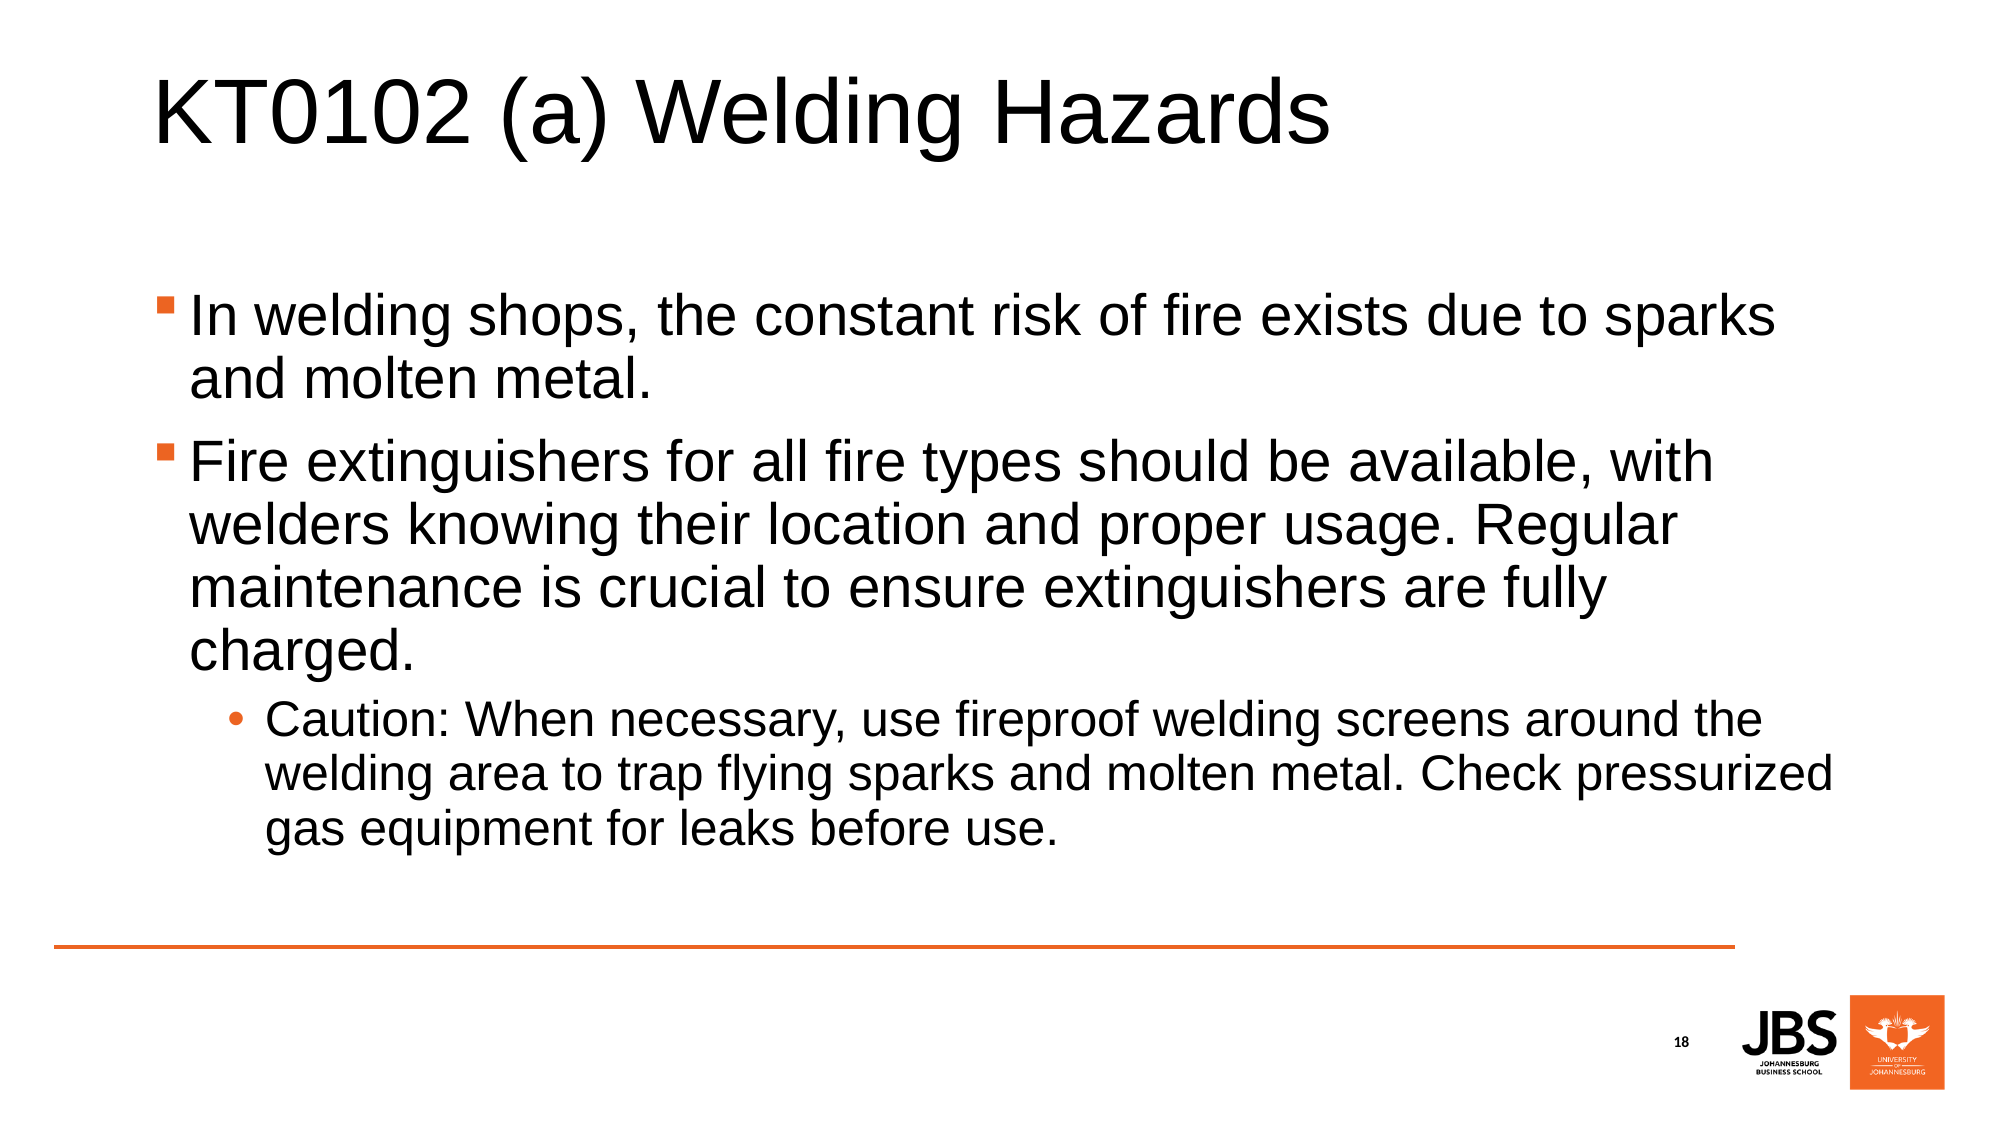

# KT0102 (a) Welding Hazards
In welding shops, the constant risk of fire exists due to sparks and molten metal.
Fire extinguishers for all fire types should be available, with welders knowing their location and proper usage. Regular maintenance is crucial to ensure extinguishers are fully charged.
Caution: When necessary, use fireproof welding screens around the welding area to trap flying sparks and molten metal. Check pressurized gas equipment for leaks before use.